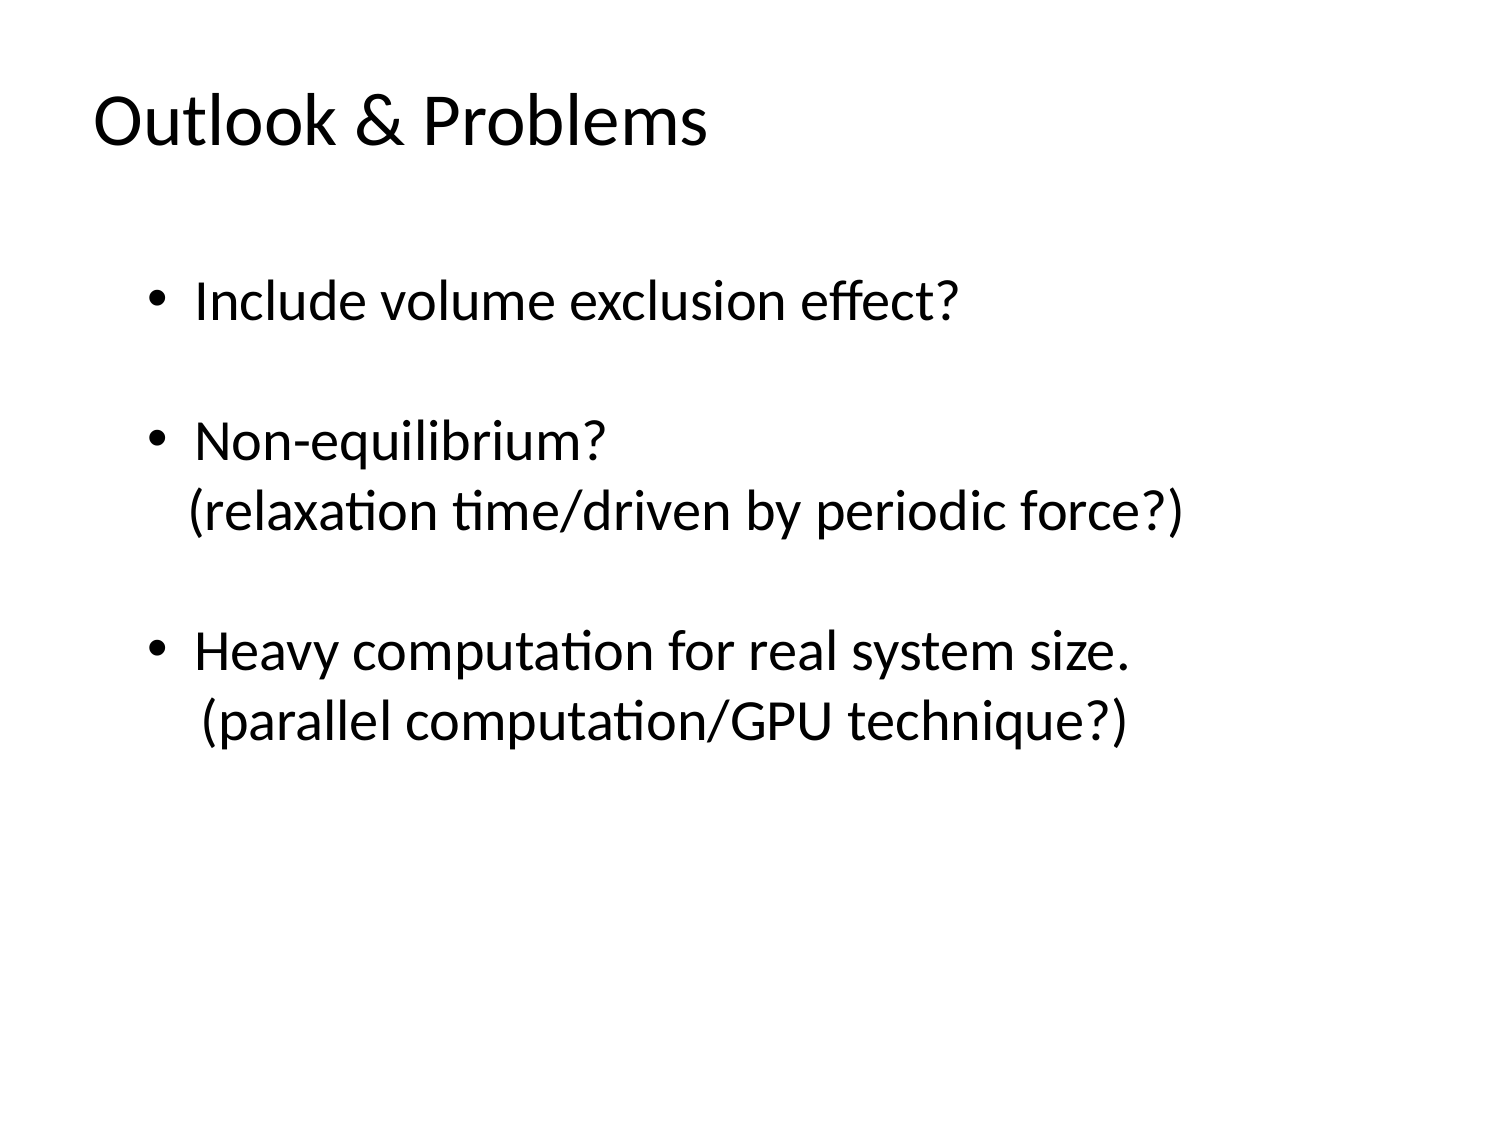

Outlook & Problems
Include volume exclusion effect?

Non-equilibrium?
   (relaxation time/driven by periodic force?)

Heavy computation for real system size.
    (parallel computation/GPU technique?)